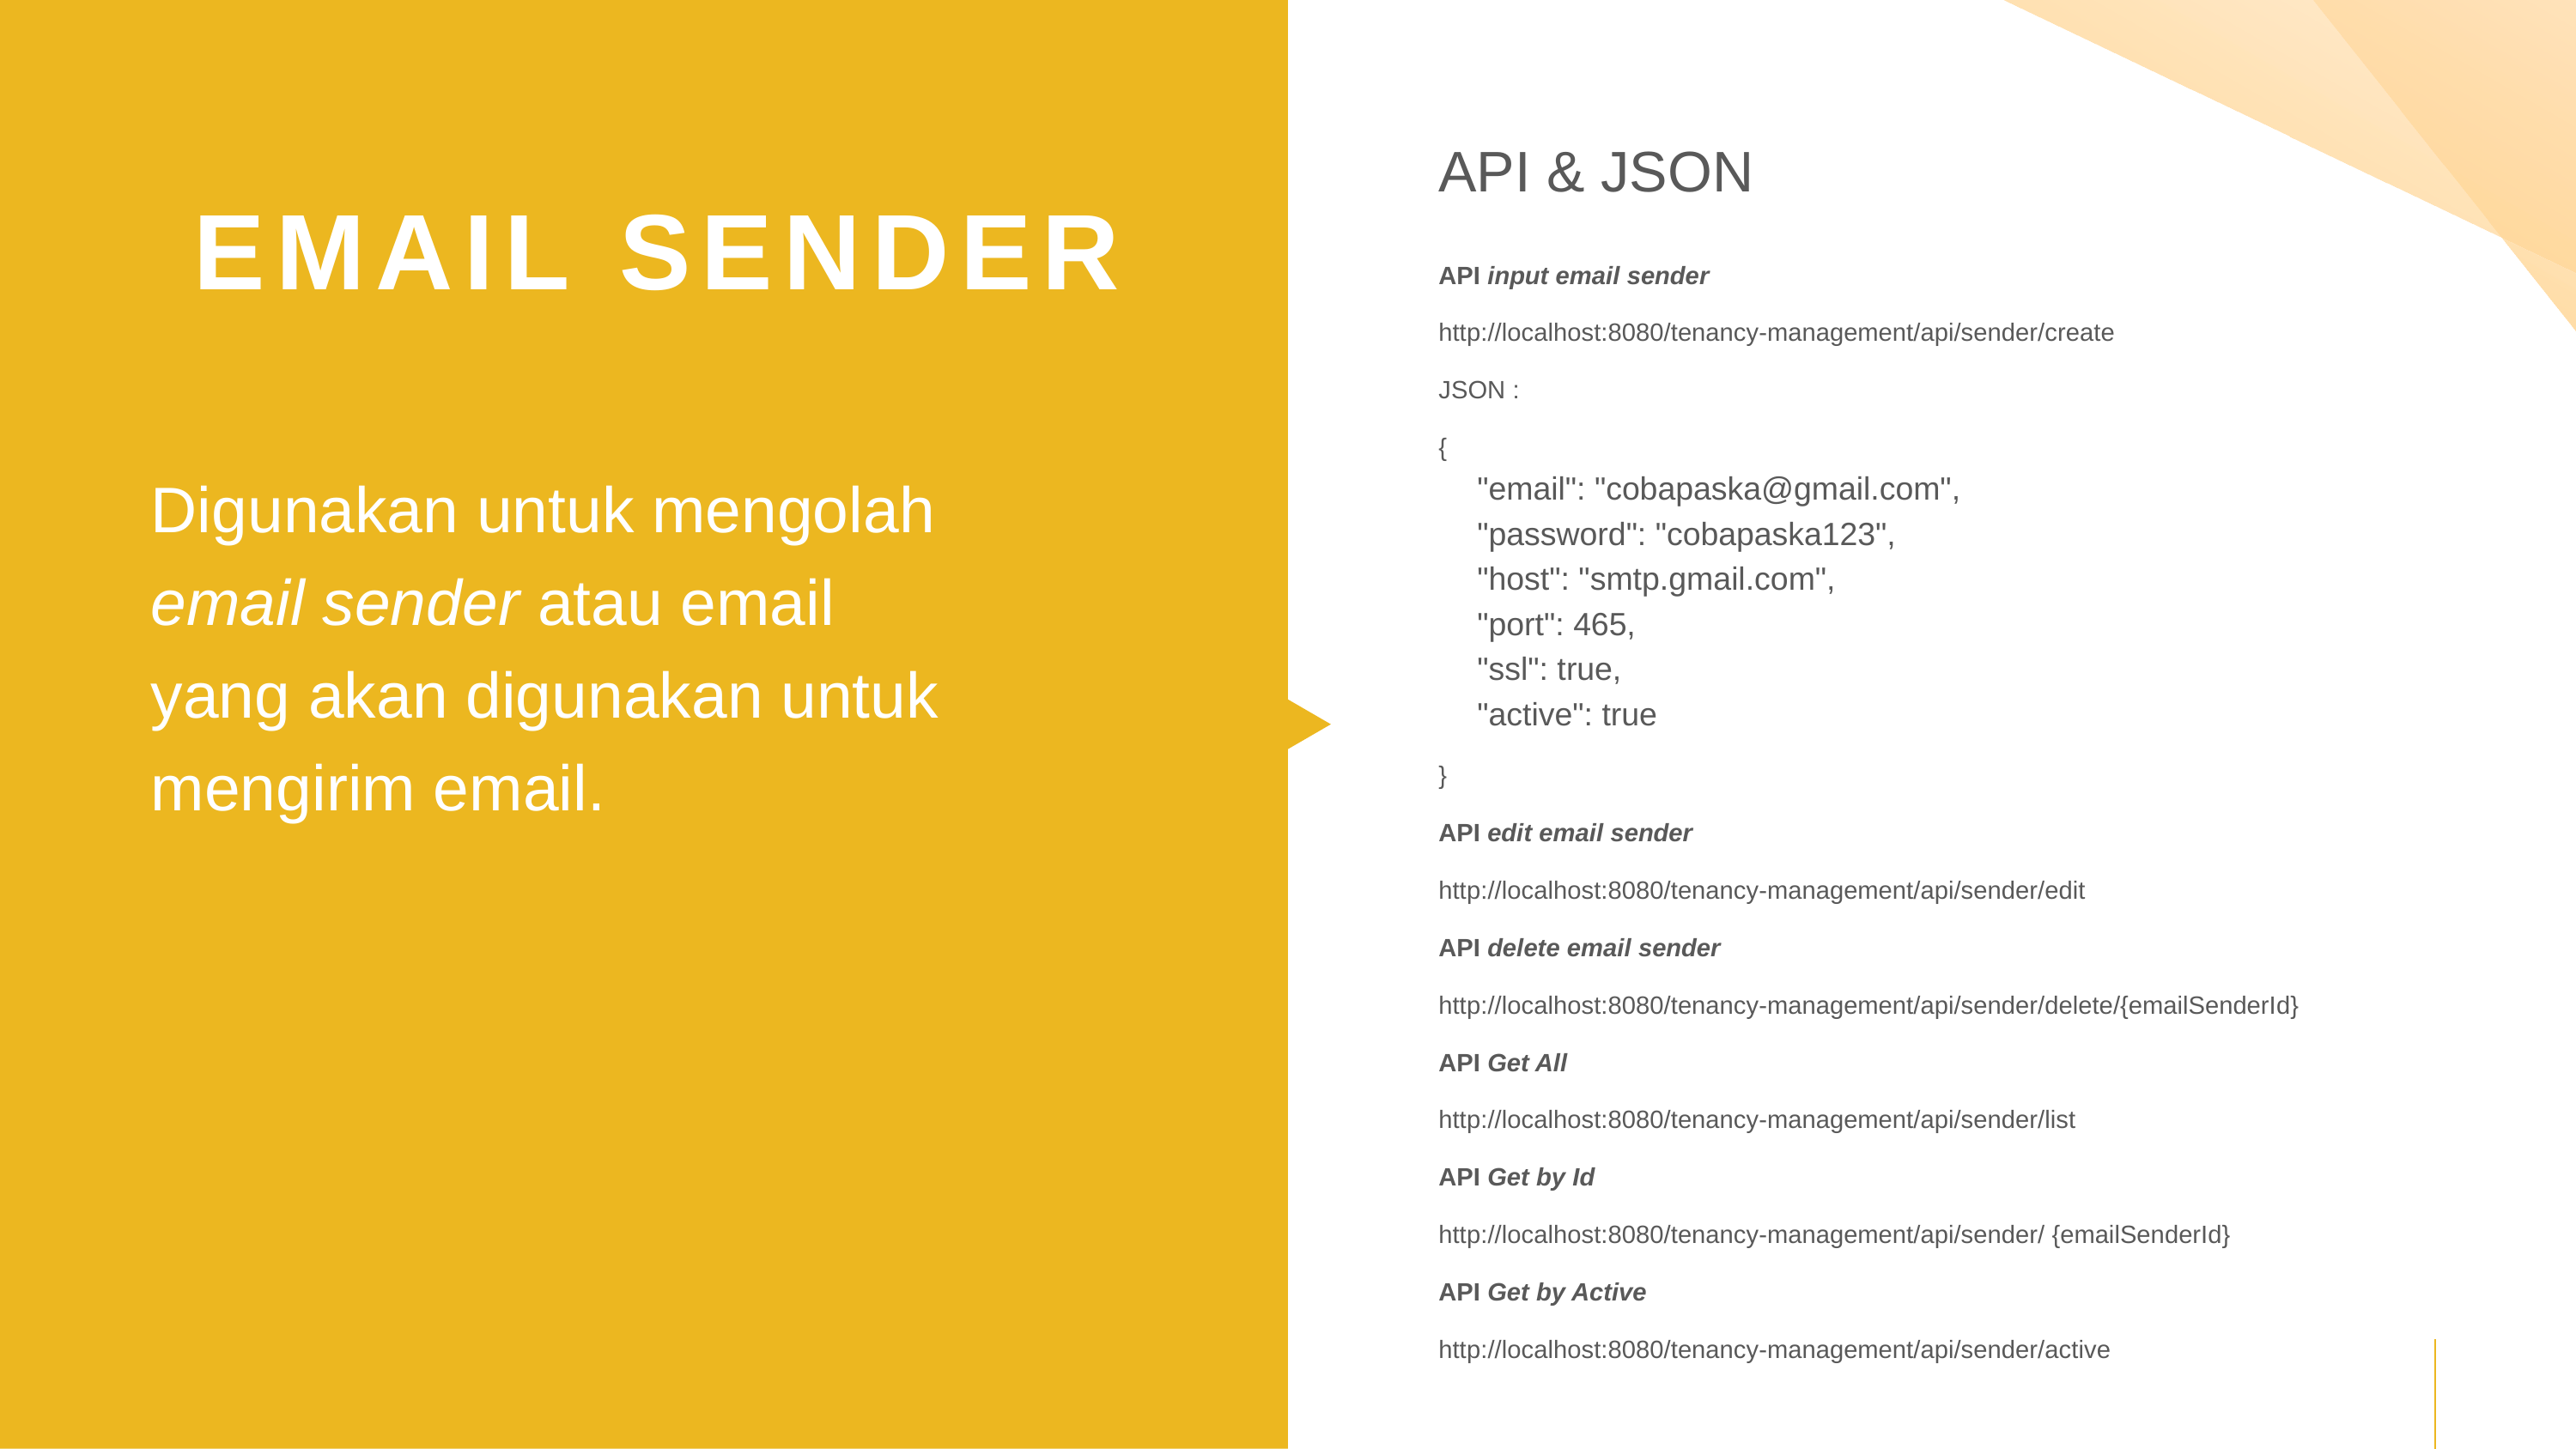

API & JSON
EMAIL SENDER
Digunakan untuk mengolah email sender atau email yang akan digunakan untuk mengirim email.
API input email sender
http://localhost:8080/tenancy-management/api/sender/create
JSON :
{
"email": "cobapaska@gmail.com",
"password": "cobapaska123",
"host": "smtp.gmail.com",
"port": 465,
"ssl": true,
"active": true
}
API edit email sender
http://localhost:8080/tenancy-management/api/sender/edit
API delete email sender
http://localhost:8080/tenancy-management/api/sender/delete/{emailSenderId}
API Get All
http://localhost:8080/tenancy-management/api/sender/list
API Get by Id
http://localhost:8080/tenancy-management/api/sender/ {emailSenderId}
API Get by Active
http://localhost:8080/tenancy-management/api/sender/active